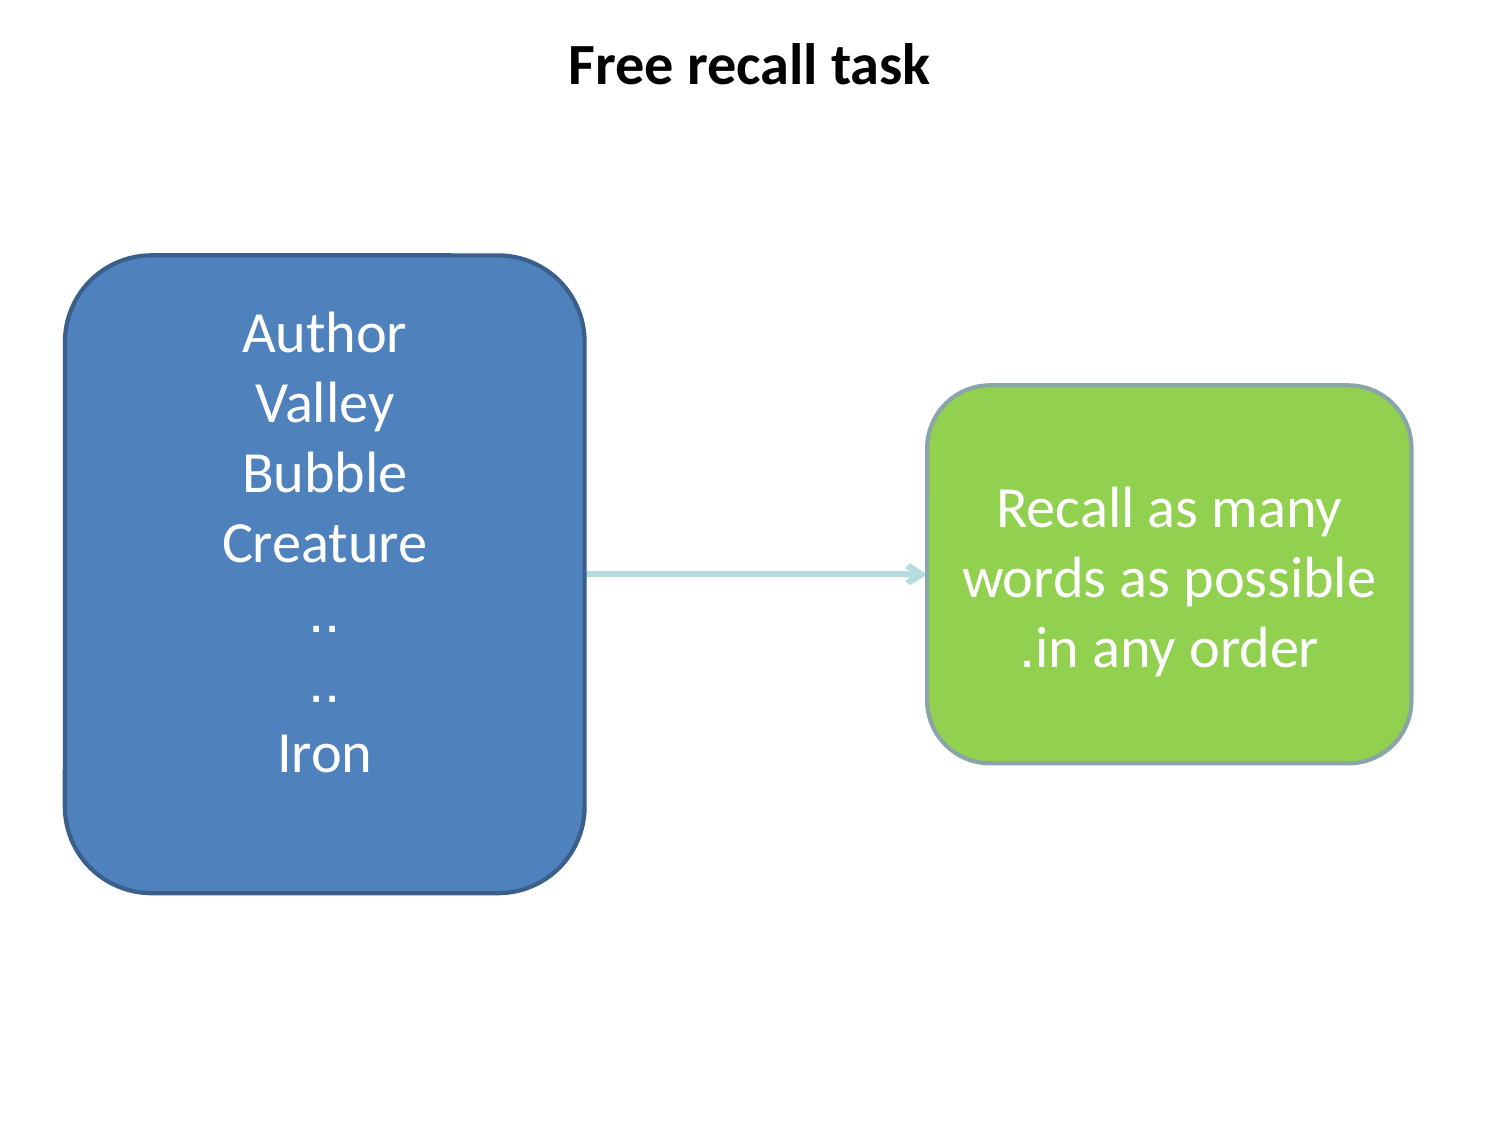

Free recall task
Author
Valley
Bubble
Creature
..
..
Iron

Recall as many words as possible
in any order.